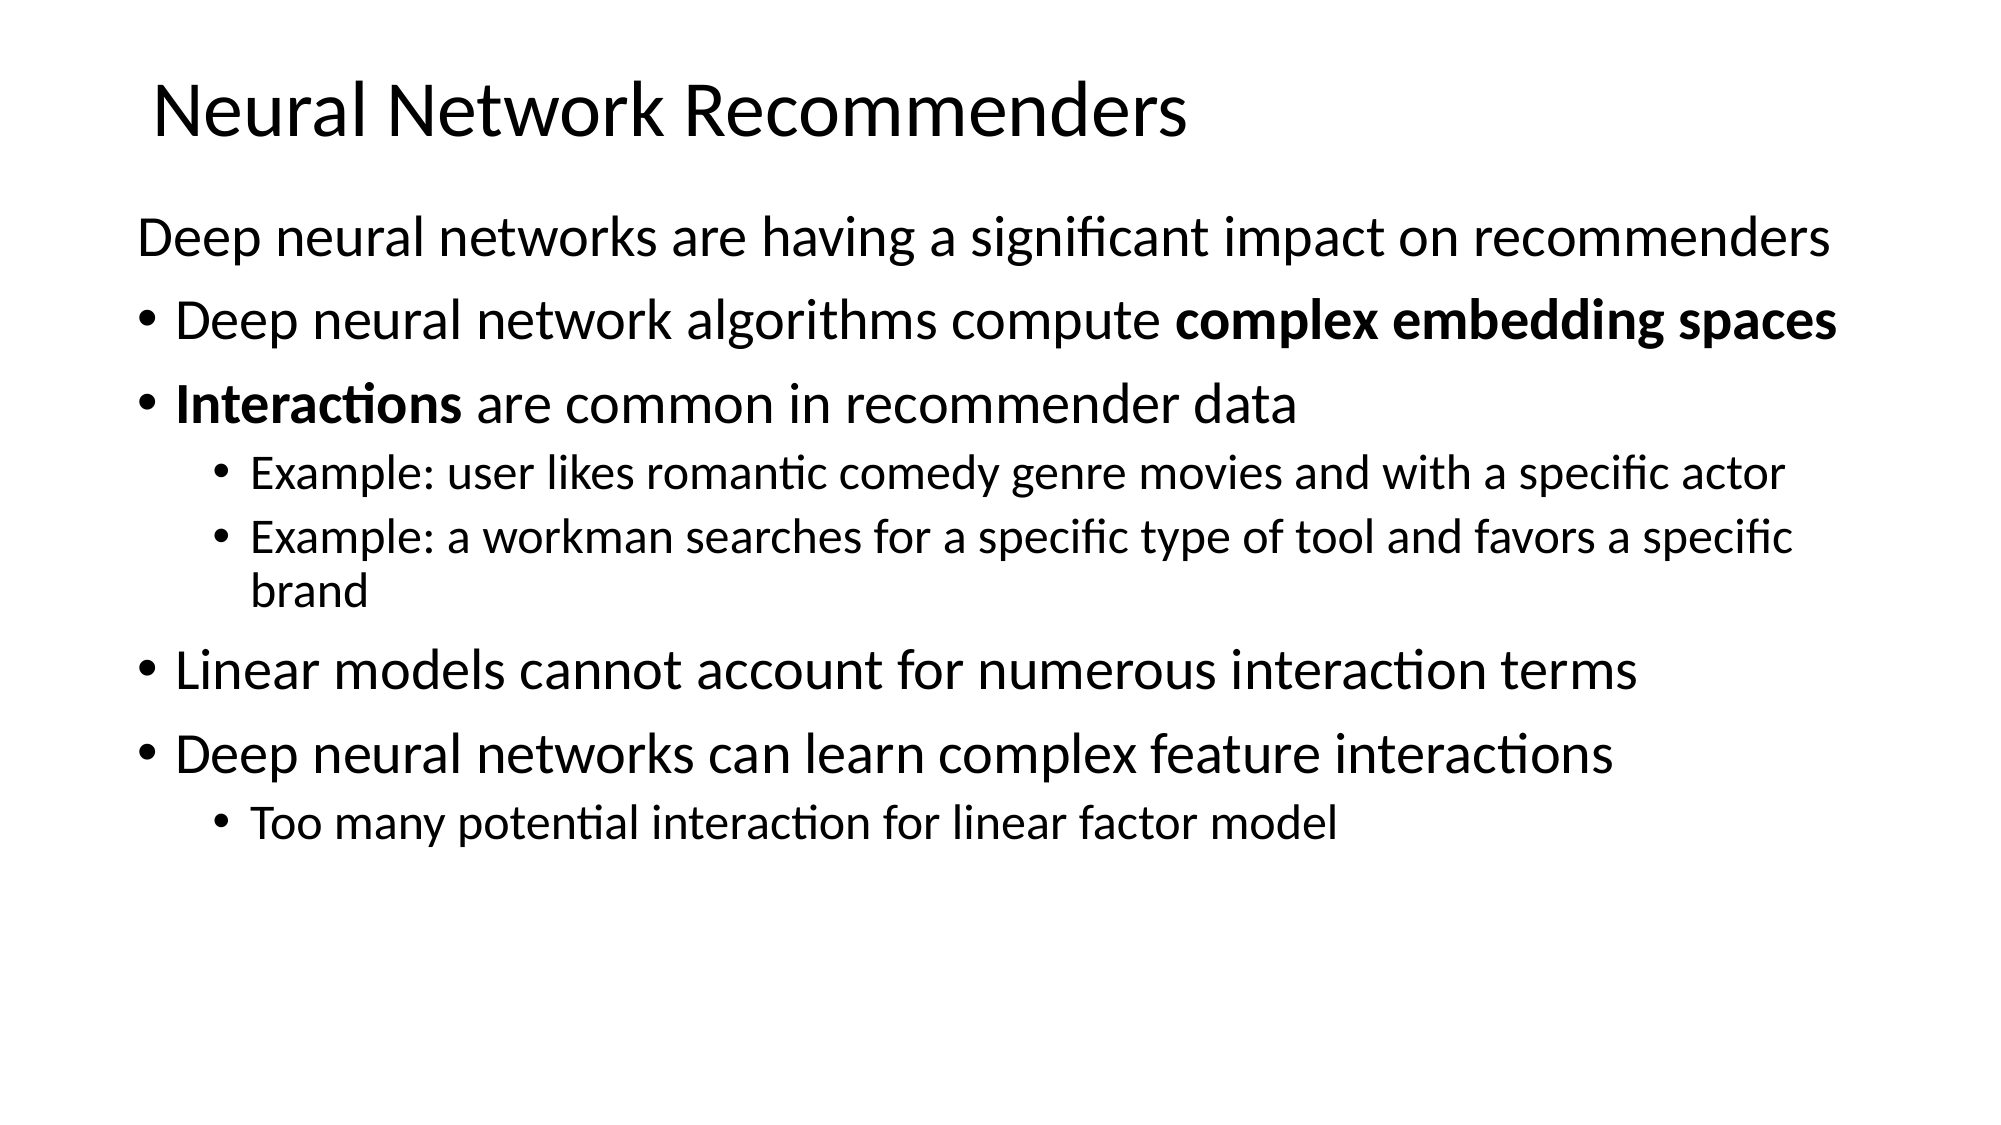

# Neural Network Recommenders
Deep neural networks are having a significant impact on recommenders
Deep neural network algorithms compute complex embedding spaces
Interactions are common in recommender data
Example: user likes romantic comedy genre movies and with a specific actor
Example: a workman searches for a specific type of tool and favors a specific brand
Linear models cannot account for numerous interaction terms
Deep neural networks can learn complex feature interactions
Too many potential interaction for linear factor model